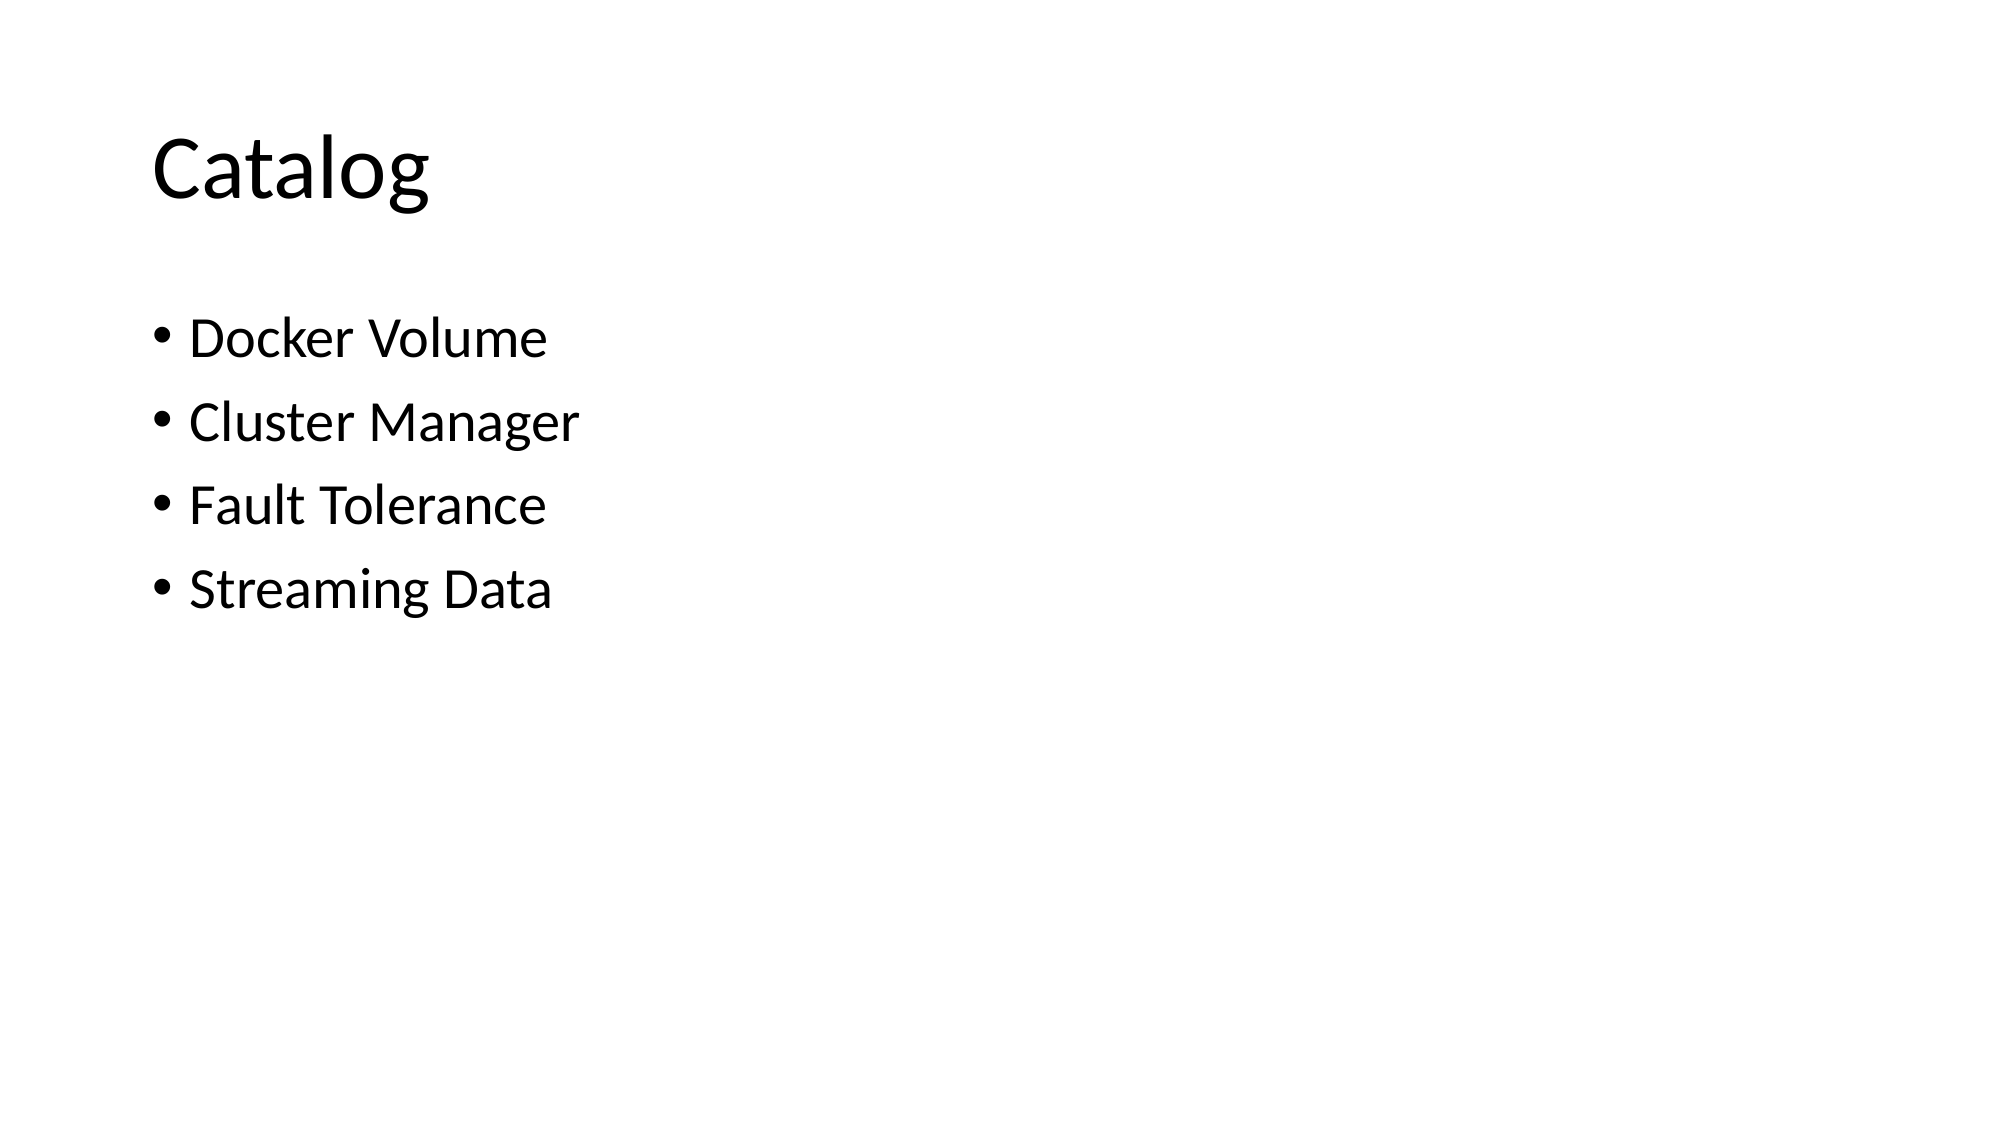

# Catalog
Docker Volume
Cluster Manager
Fault Tolerance
Streaming Data